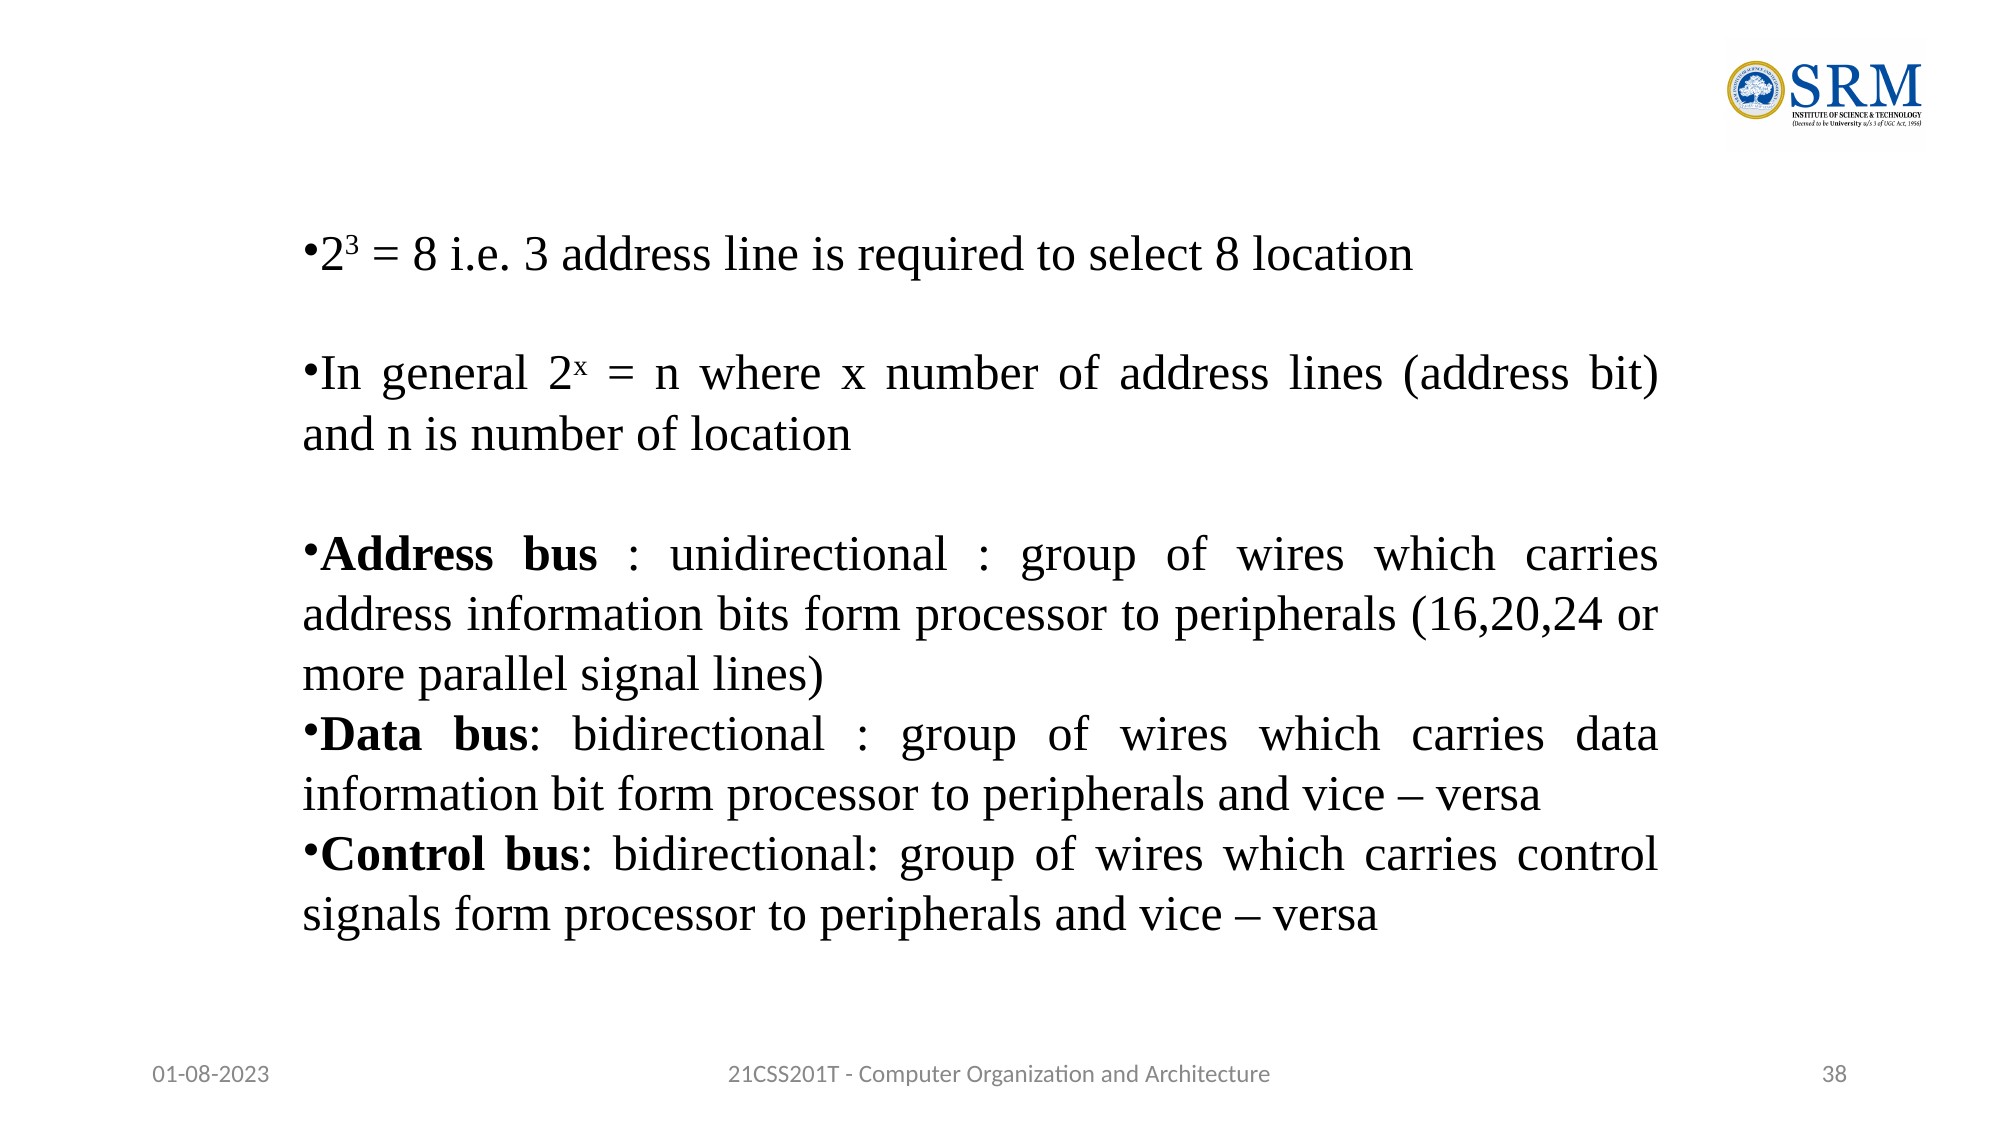

23 = 8 i.e. 3 address line is required to select 8 location

In general 2x = n where x number of address lines (address bit) and n is number of location

Address bus : unidirectional : group of wires which carries address information bits form processor to peripherals (16,20,24 or more parallel signal lines)
Data bus: bidirectional : group of wires which carries data information bit form processor to peripherals and vice – versa
Control bus: bidirectional: group of wires which carries control signals form processor to peripherals and vice – versa

01-08-2023
21CSS201T - Computer Organization and Architecture
38